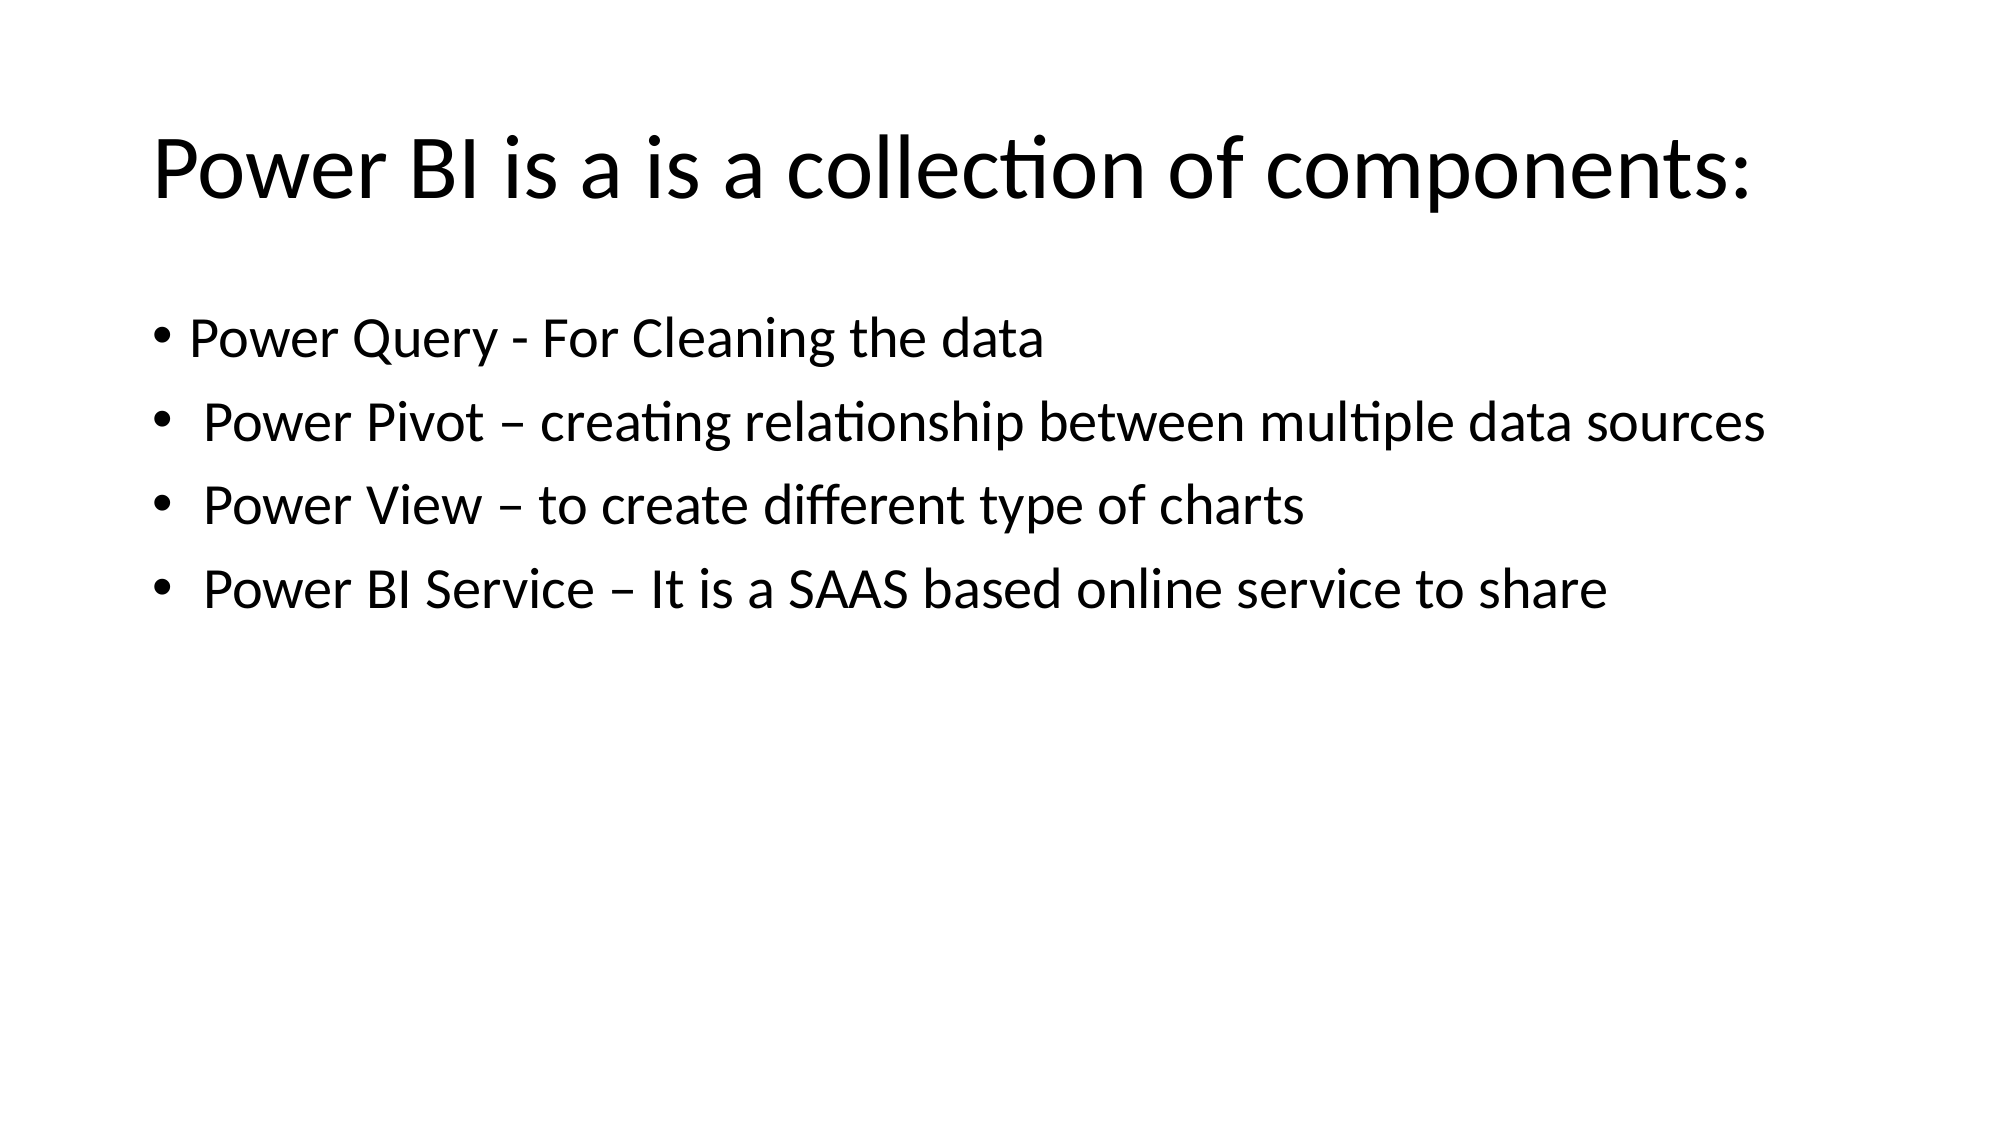

# Power BI is a is a collection of components:
Power Query - For Cleaning the data
 Power Pivot – creating relationship between multiple data sources
 Power View – to create different type of charts
 Power BI Service – It is a SAAS based online service to share